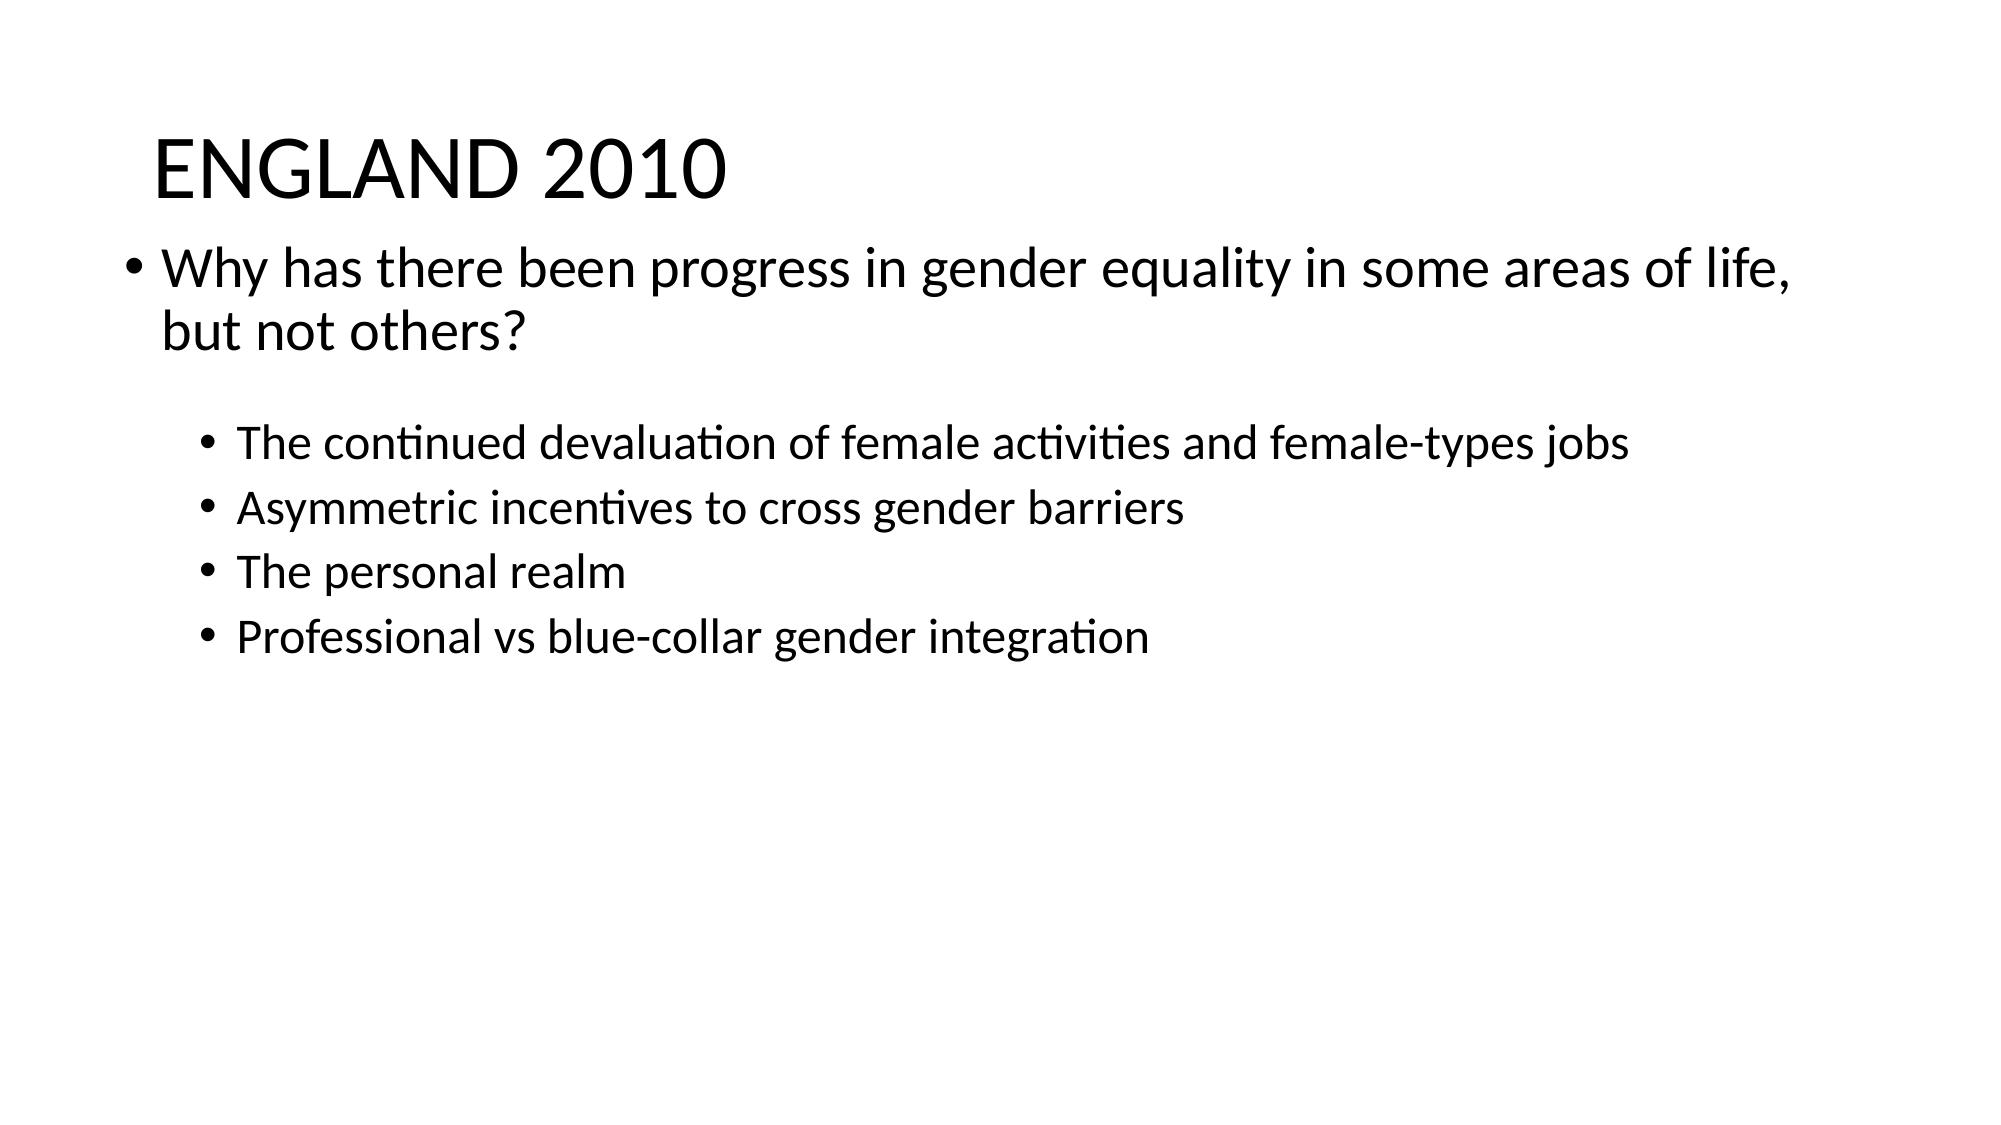

# ENGLAND 2010
Why has there been progress in gender equality in some areas of life, but not others?

The continued devaluation of female activities and female-types jobs
Asymmetric incentives to cross gender barriers
The personal realm
Professional vs blue-collar gender integration